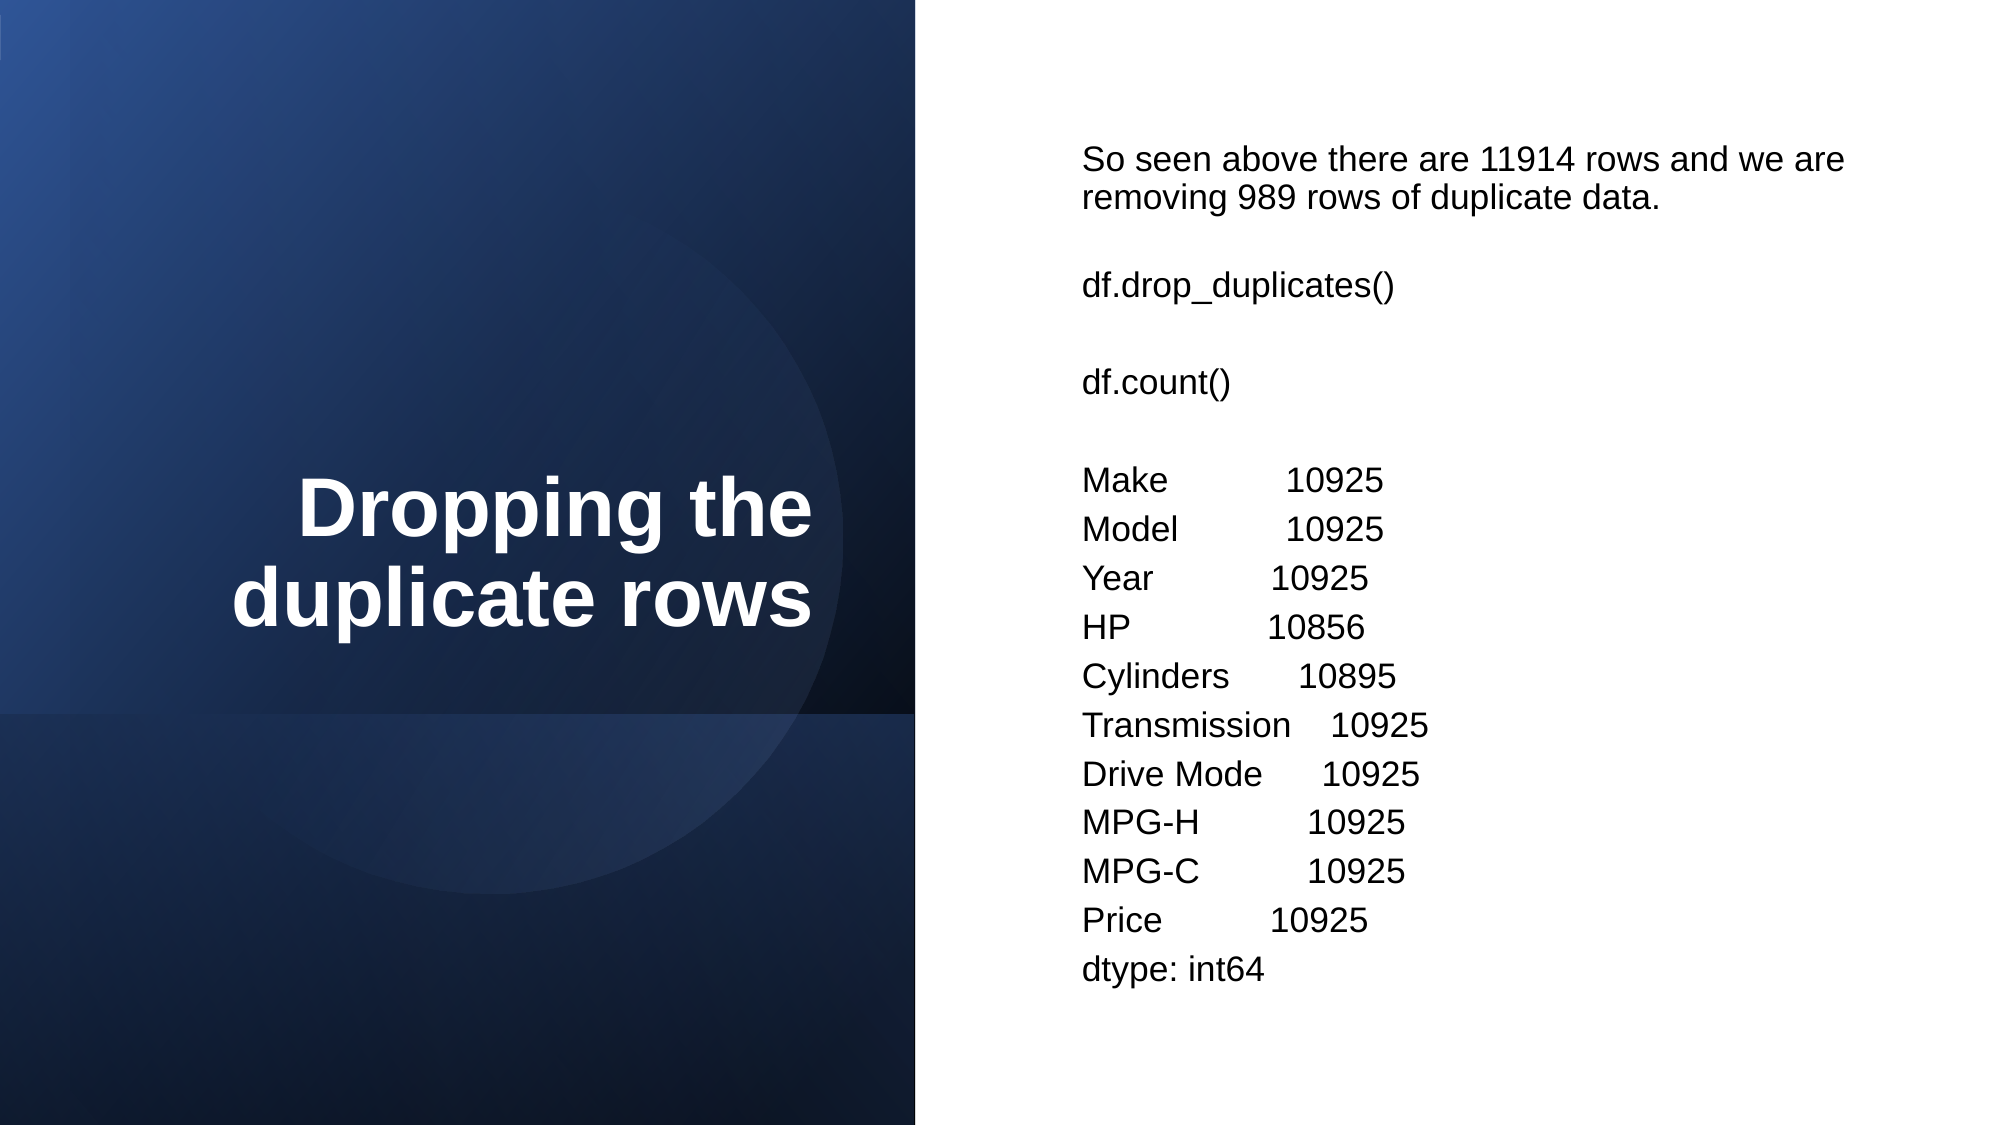

# Dropping the duplicate rows

So seen above there are 11914 rows and we are removing 989 rows of duplicate data.

df.drop_duplicates()

df.count()

Make            10925
Model           10925
Year            10925
HP              10856
Cylinders       10895
Transmission    10925
Drive Mode      10925
MPG-H           10925
MPG-C           10925
Price           10925
dtype: int64